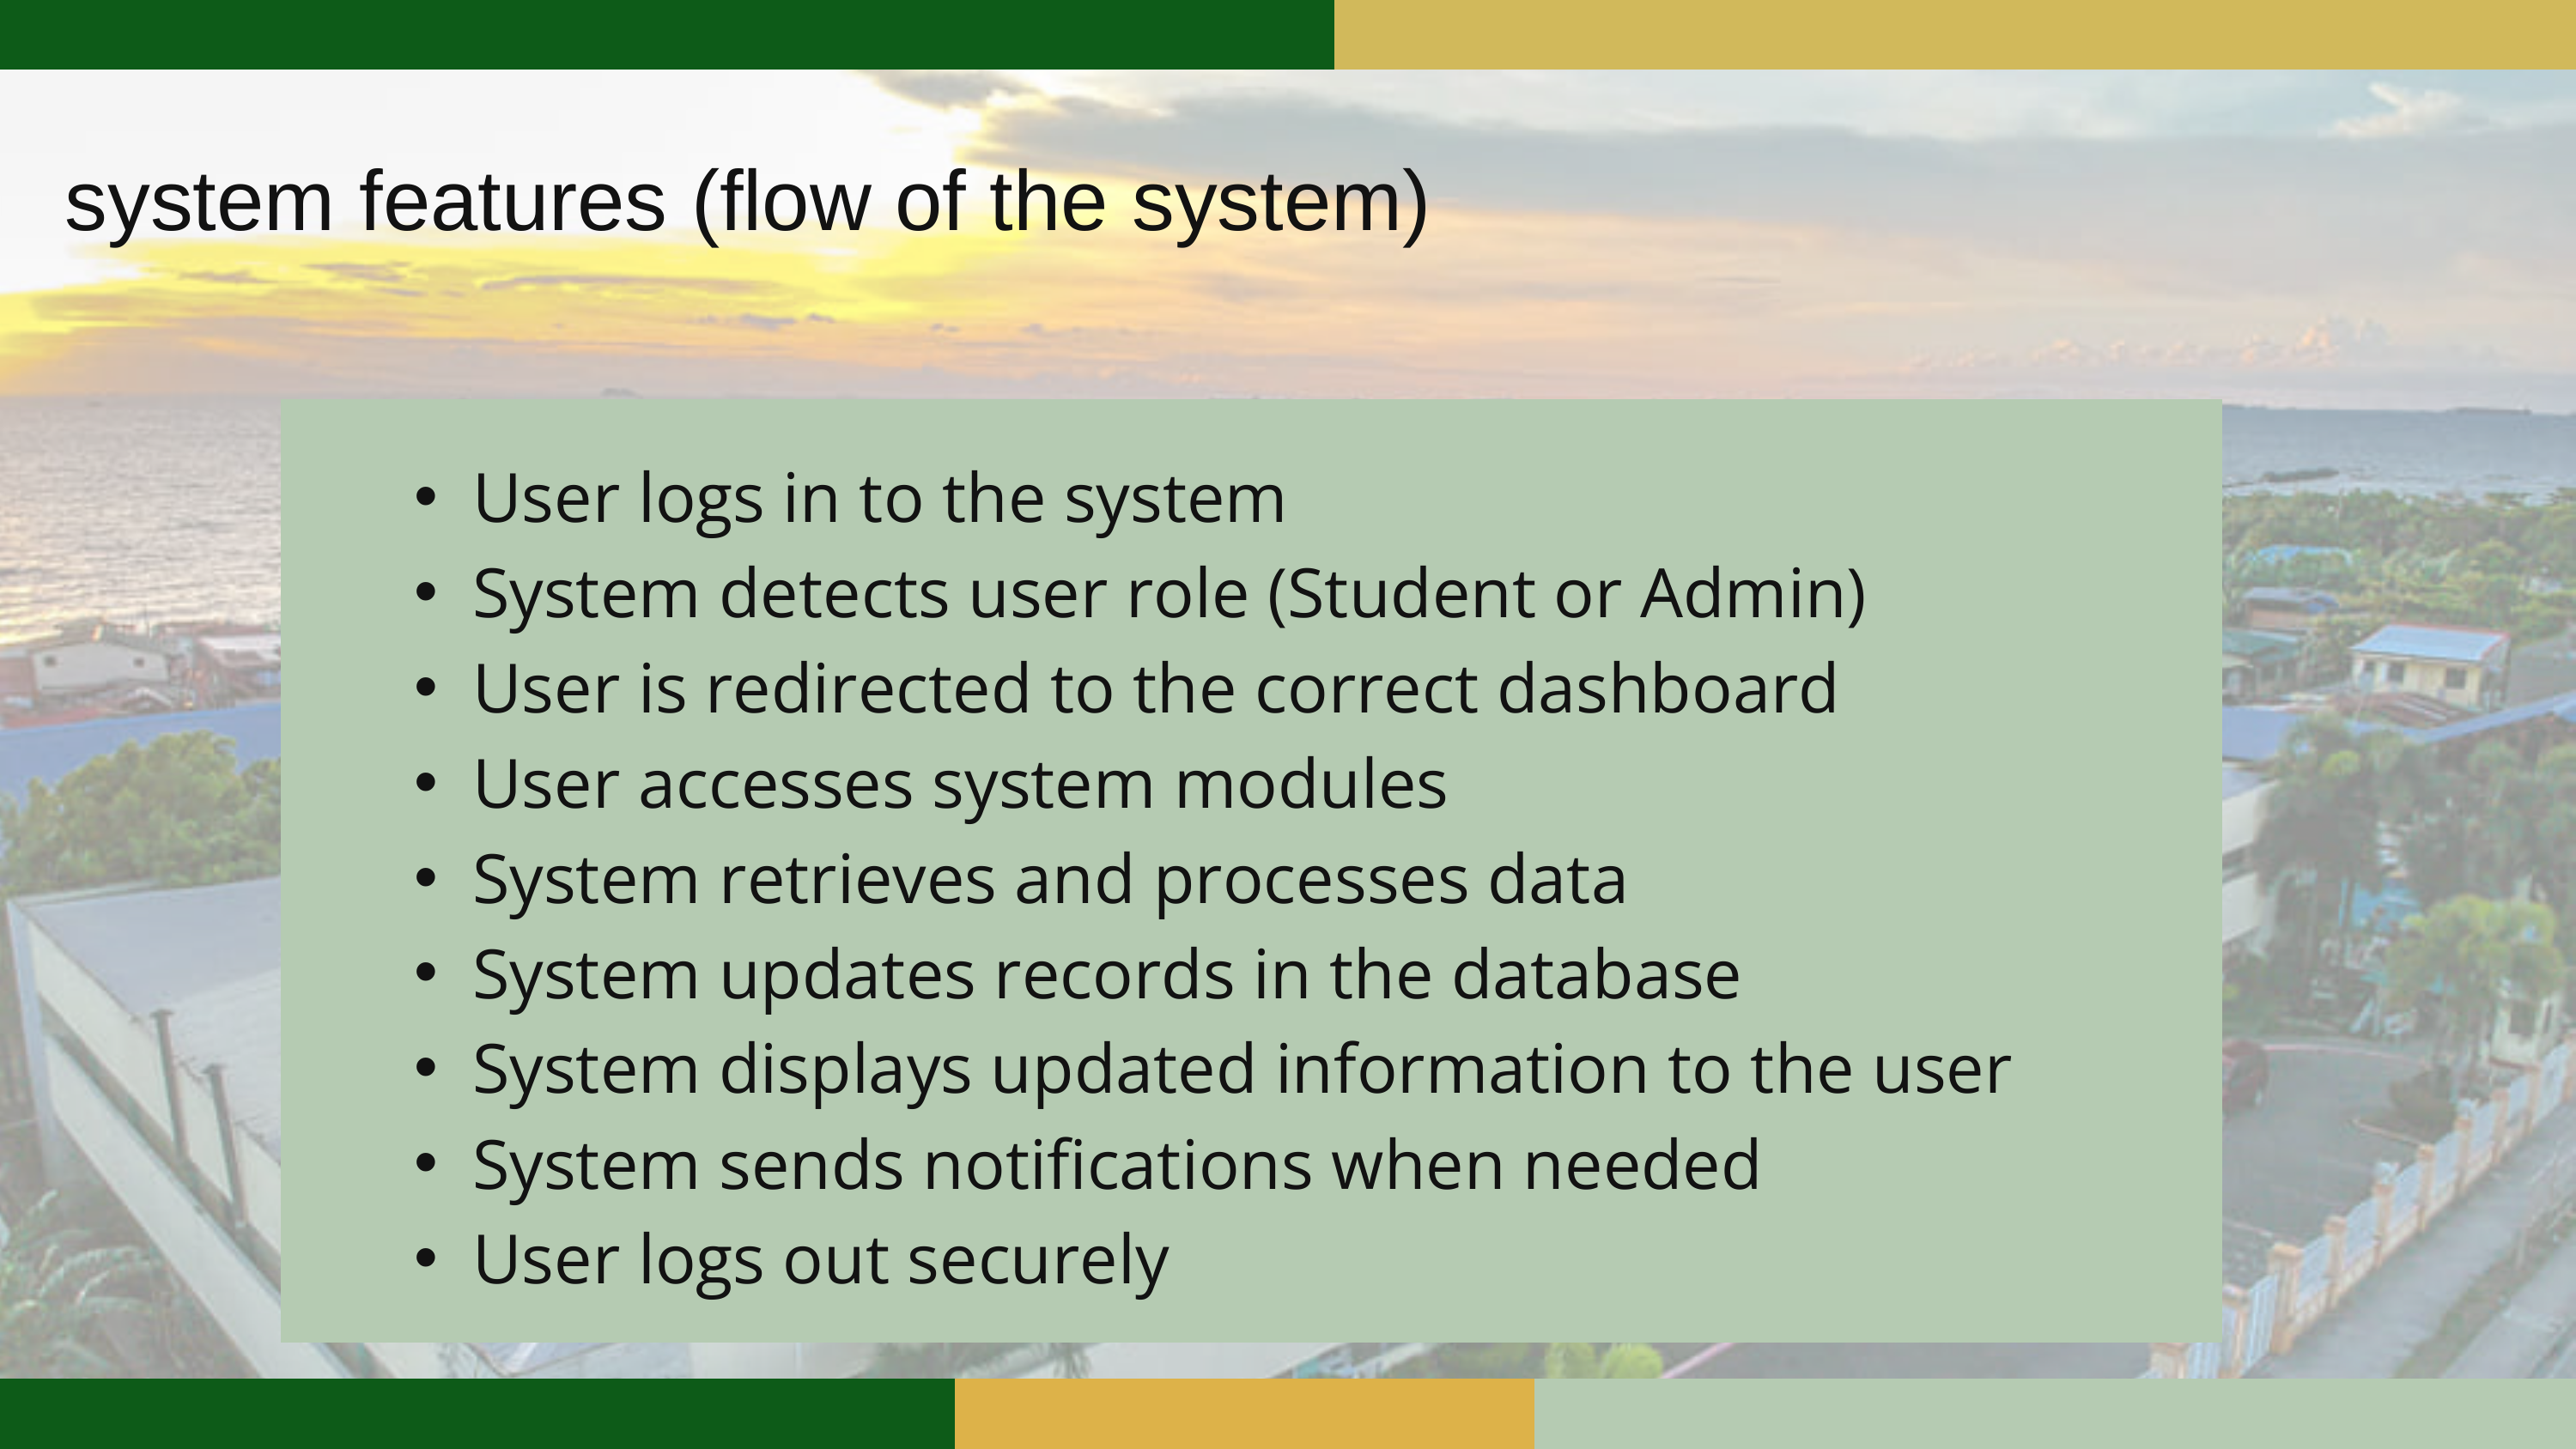

system features (flow of the system)

User logs in to the system
System detects user role (Student or Admin)
User is redirected to the correct dashboard
User accesses system modules
System retrieves and processes data
System updates records in the database
System displays updated information to the user
System sends notifications when needed
User logs out securely